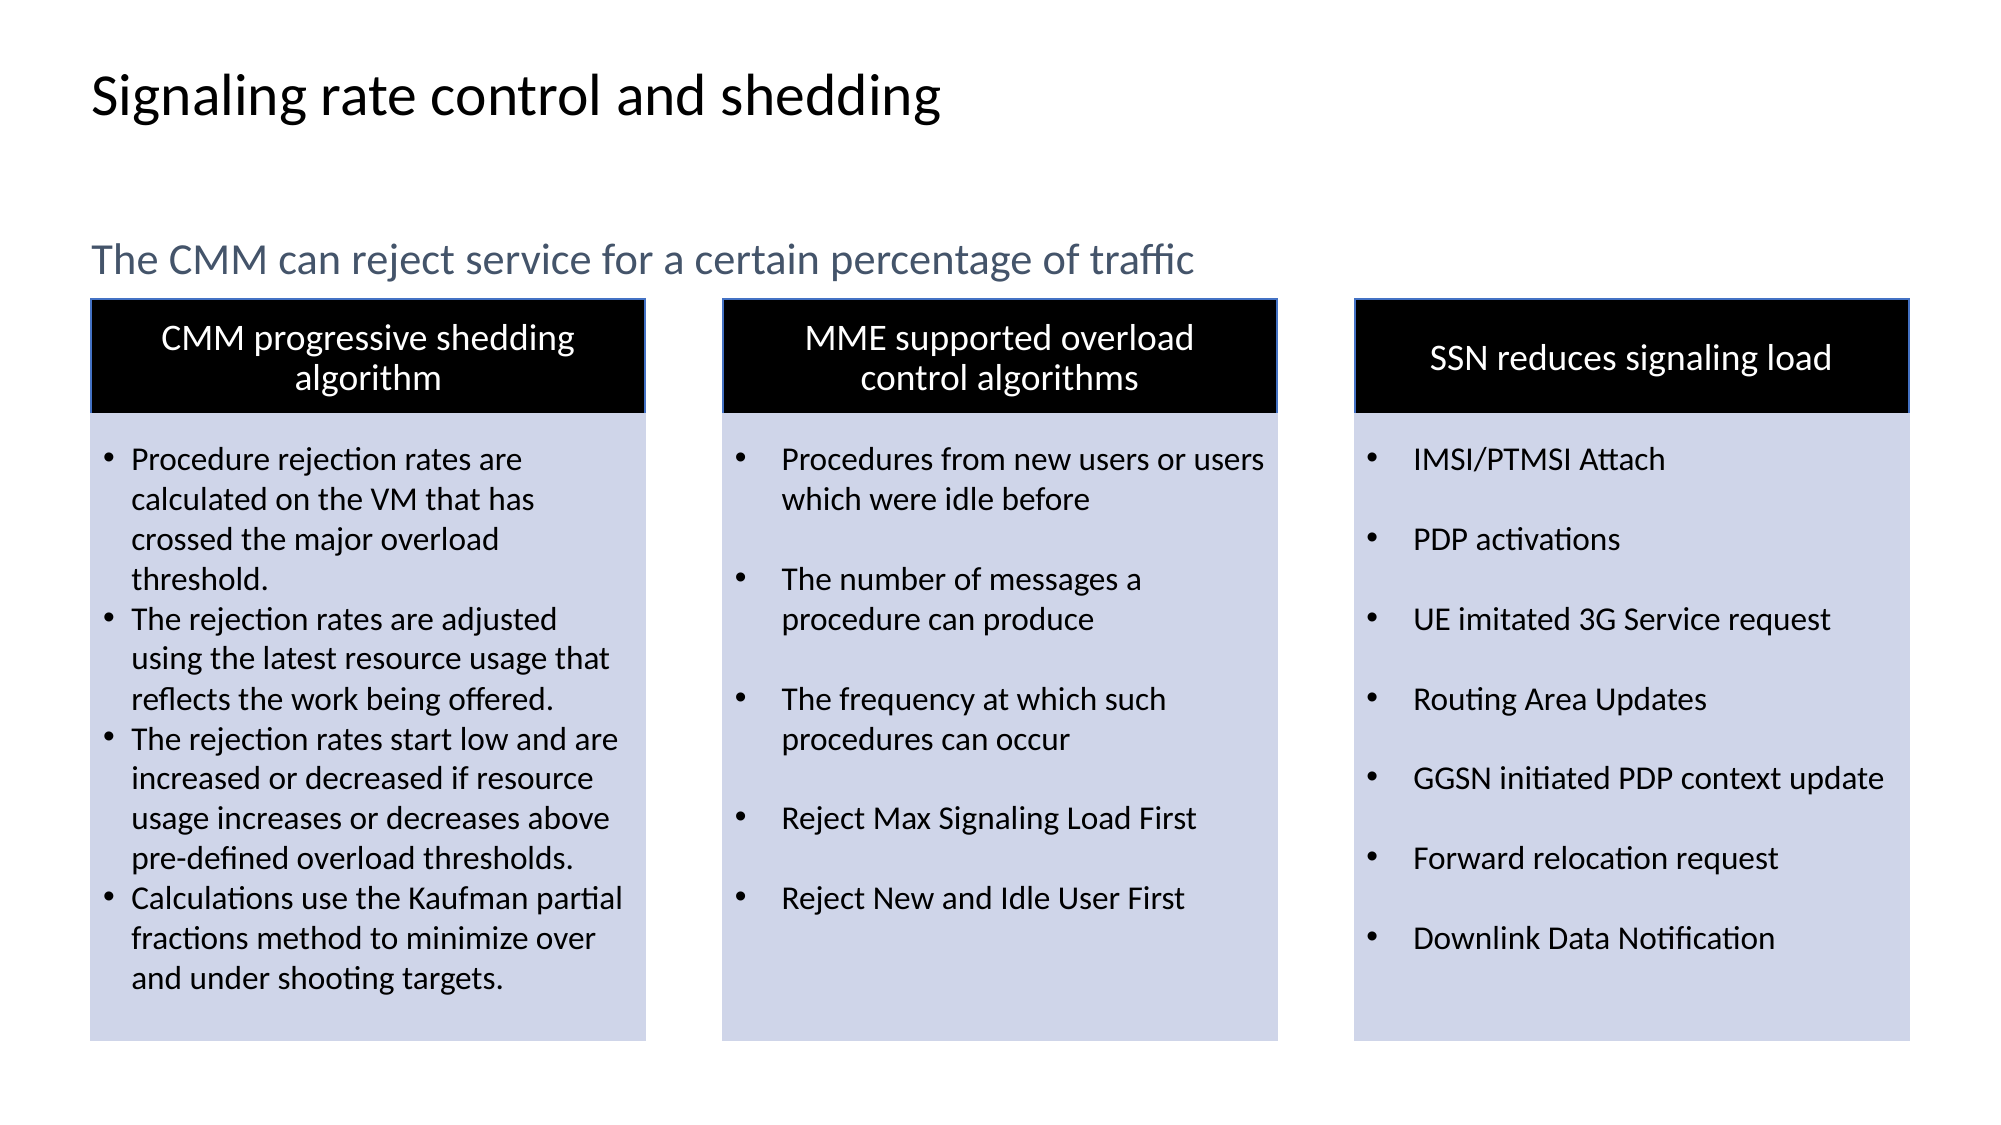

# Signaling rate control and shedding
The CMM can reject service for a certain percentage of traffic

CMM progressive shedding algorithm
MME supported overload control algorithms
SSN reduces signaling load
Procedure rejection rates are calculated on the VM that has crossed the major overload threshold.
The rejection rates are adjusted using the latest resource usage that reflects the work being offered.
The rejection rates start low and are increased or decreased if resource usage increases or decreases above pre-defined overload thresholds.
Calculations use the Kaufman partial fractions method to minimize over and under shooting targets.
Procedures from new users or users which were idle before

The number of messages a procedure can produce

The frequency at which such procedures can occur

Reject Max Signaling Load First

Reject New and Idle User First
IMSI/PTMSI Attach

PDP activations

UE imitated 3G Service request

Routing Area Updates

GGSN initiated PDP context update

Forward relocation request

Downlink Data Notification